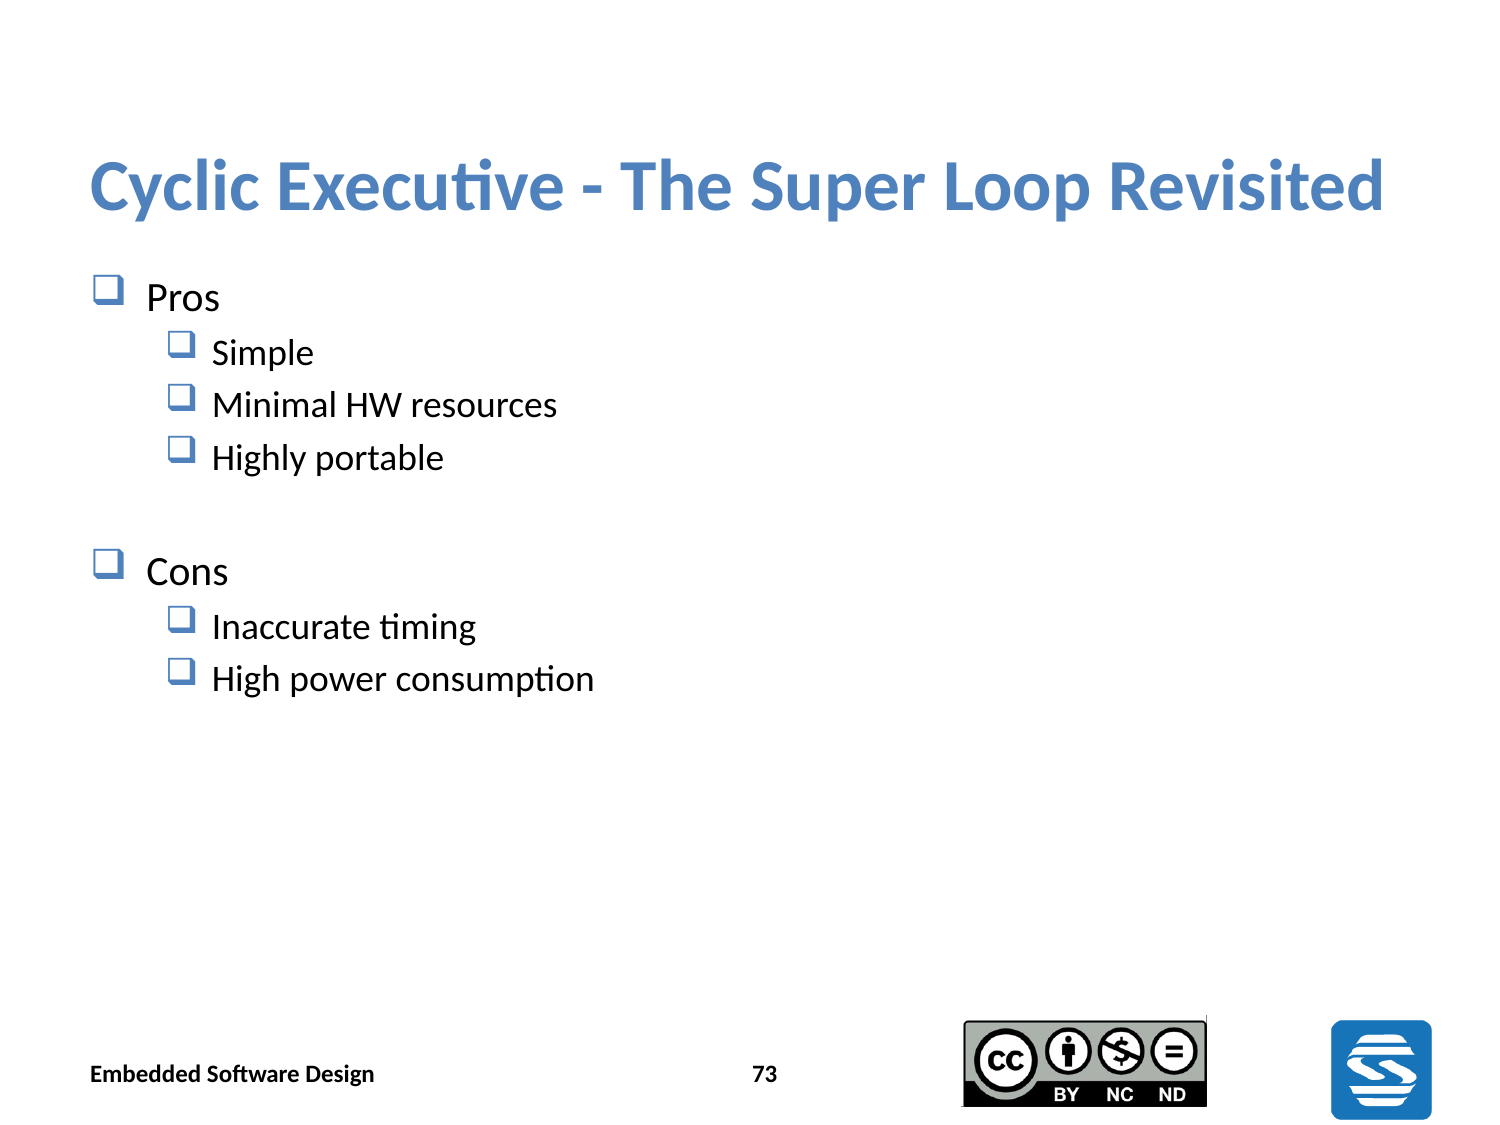

# Cyclic Executive - The Super Loop Revisited
Pros
Simple
Minimal HW resources
Highly portable

Cons
Inaccurate timing
High power consumption
Embedded Software Design
73